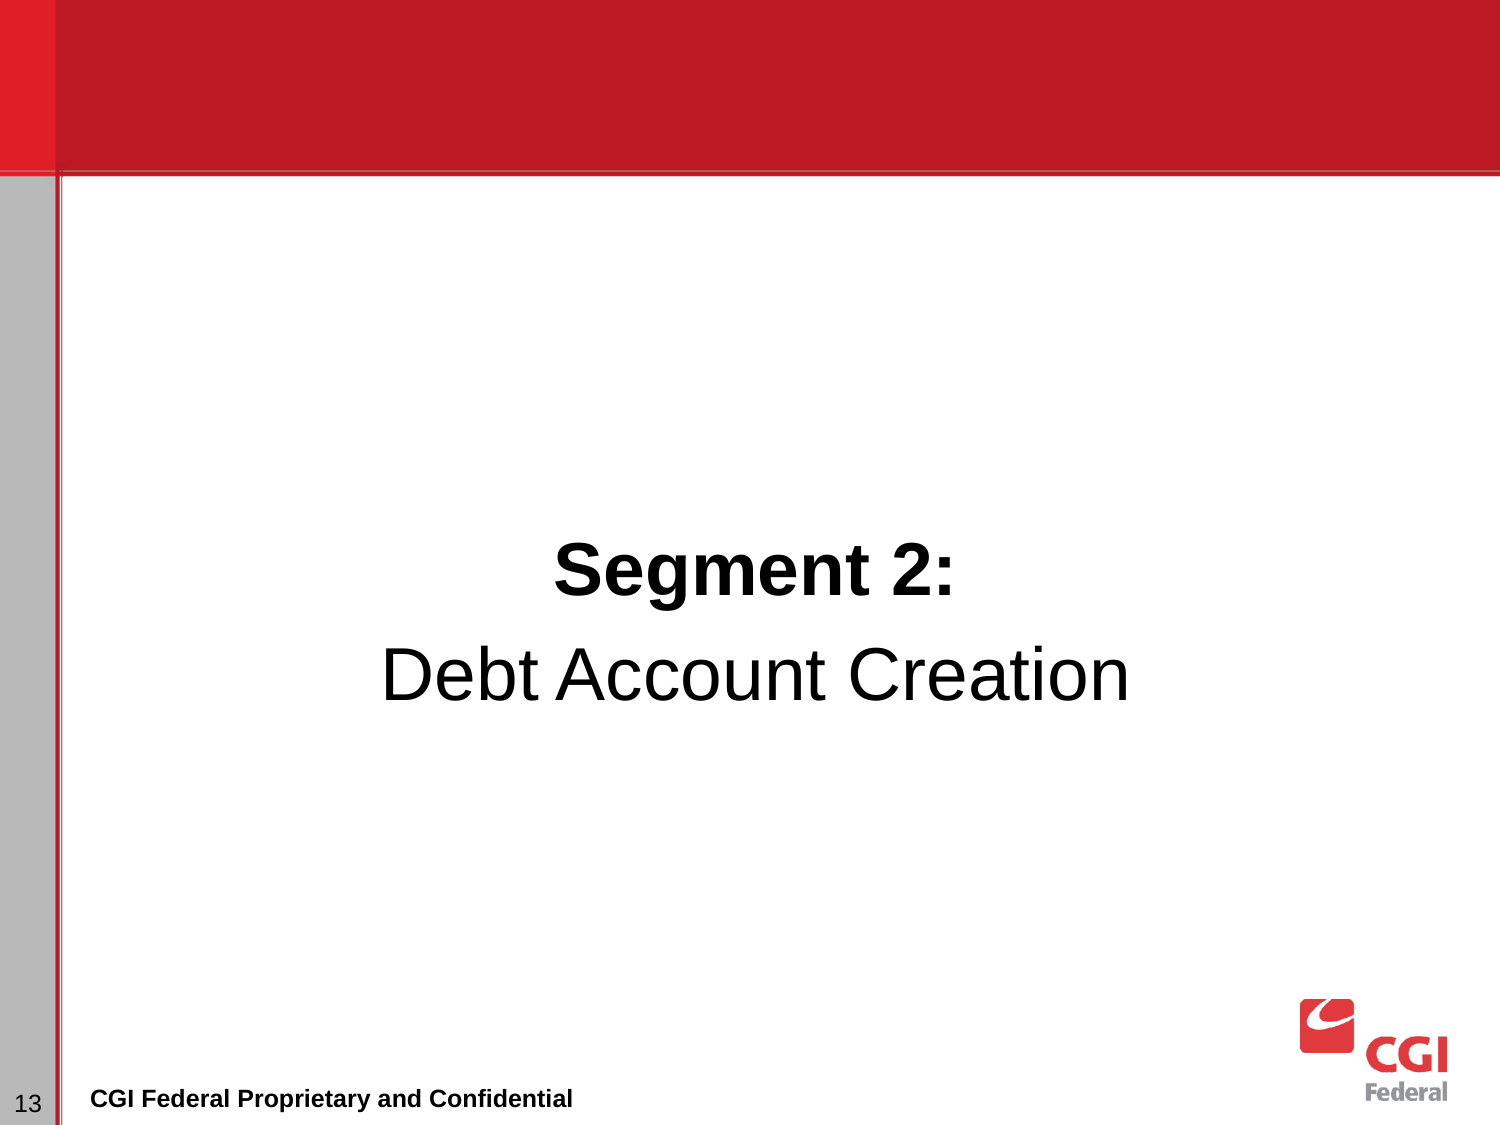

Segment 2:
Debt Account Creation
# Dunning
13
CGI Federal Proprietary and Confidential